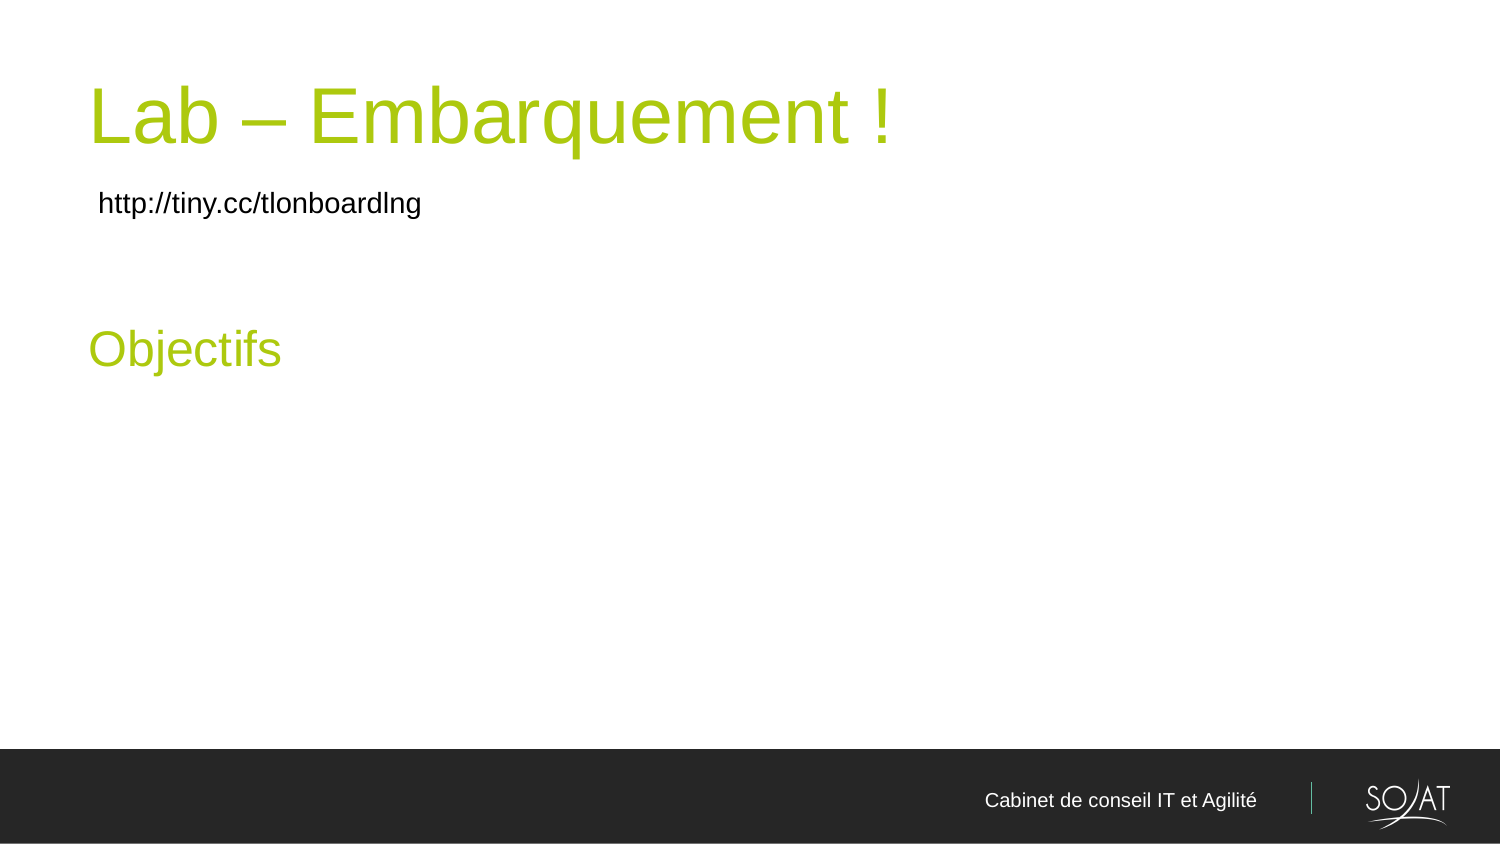

# Lab – Embarquement !
http://tiny.cc/tlonboardlng
Objectifs